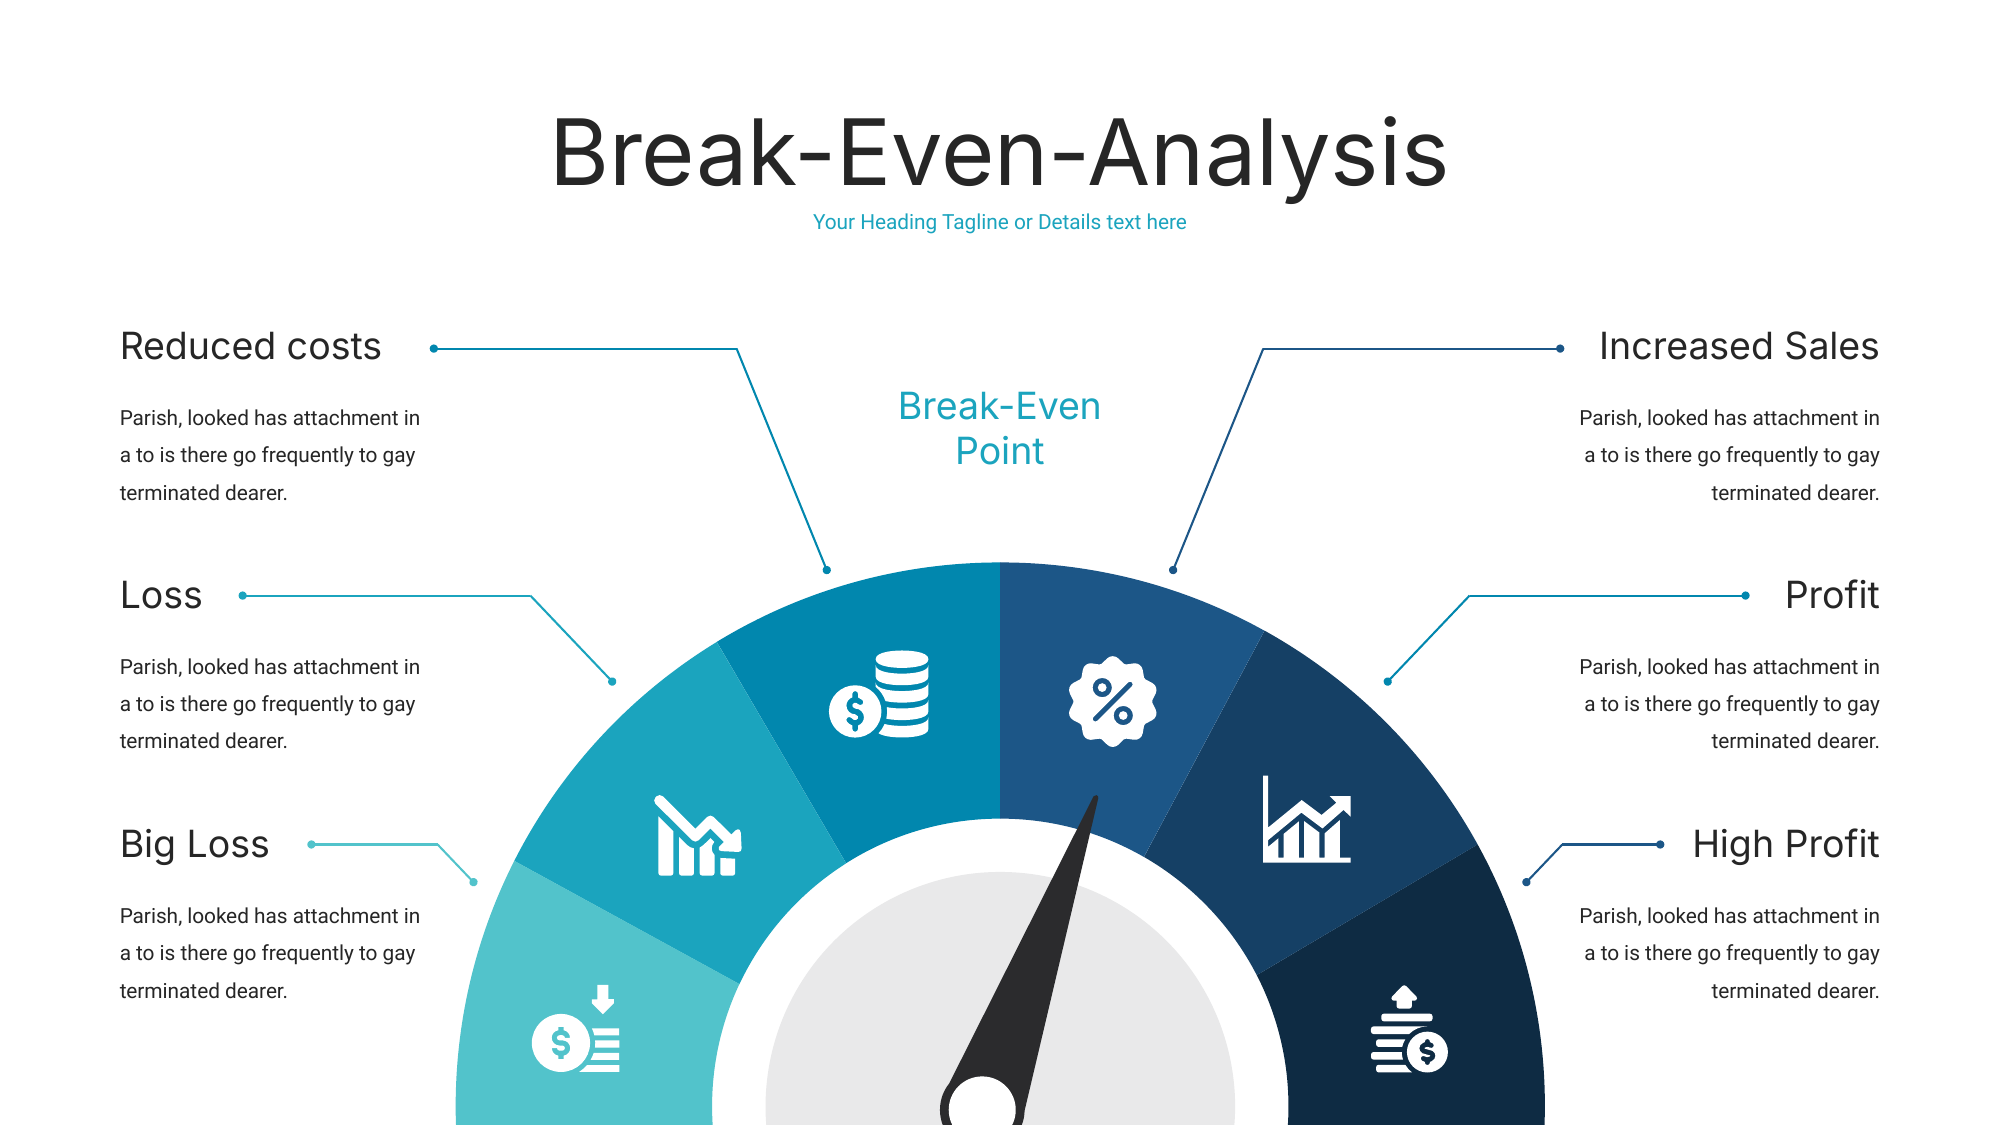

Break-Even-Analysis
Your Heading Tagline or Details text here
Reduced costs
Increased Sales
Break-Even
Point
Parish, looked has attachment in a to is there go frequently to gay terminated dearer.
Parish, looked has attachment in a to is there go frequently to gay terminated dearer.

Loss
Profit

Parish, looked has attachment in a to is there go frequently to gay terminated dearer.
Parish, looked has attachment in a to is there go frequently to gay terminated dearer.

Big Loss
High Profit

Parish, looked has attachment in a to is there go frequently to gay terminated dearer.
Parish, looked has attachment in a to is there go frequently to gay terminated dearer.